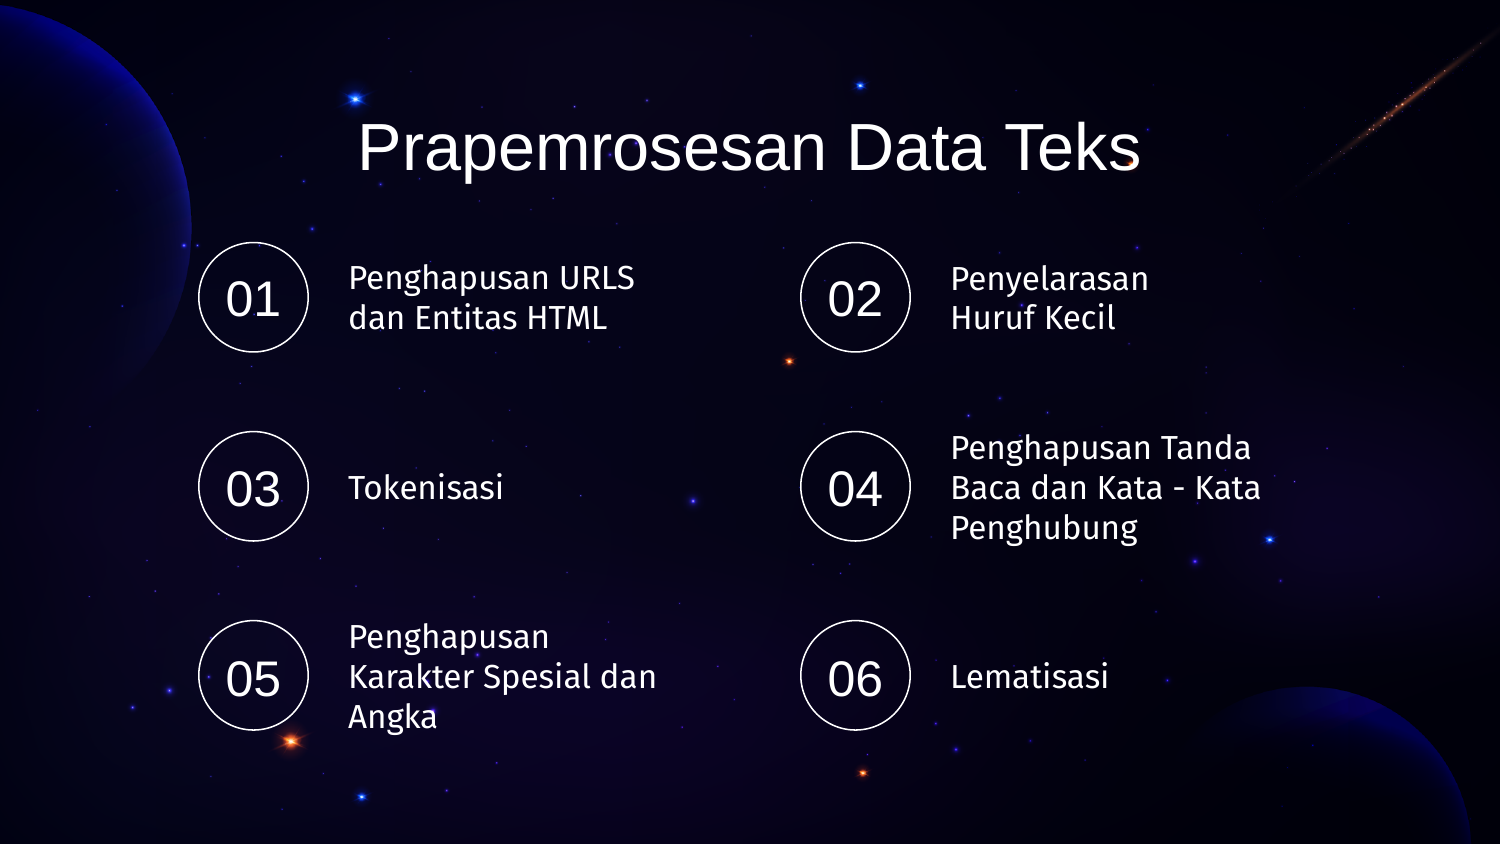

# Prapemrosesan Data Teks
Penghapusan URLS dan Entitas HTML
Penyelarasan
Huruf Kecil

01
02

Tokenisasi

Penghapusan Tanda Baca dan Kata - Kata Penghubung
03
04

Penghapusan Karakter Spesial dan Angka

Lematisasi
05
06